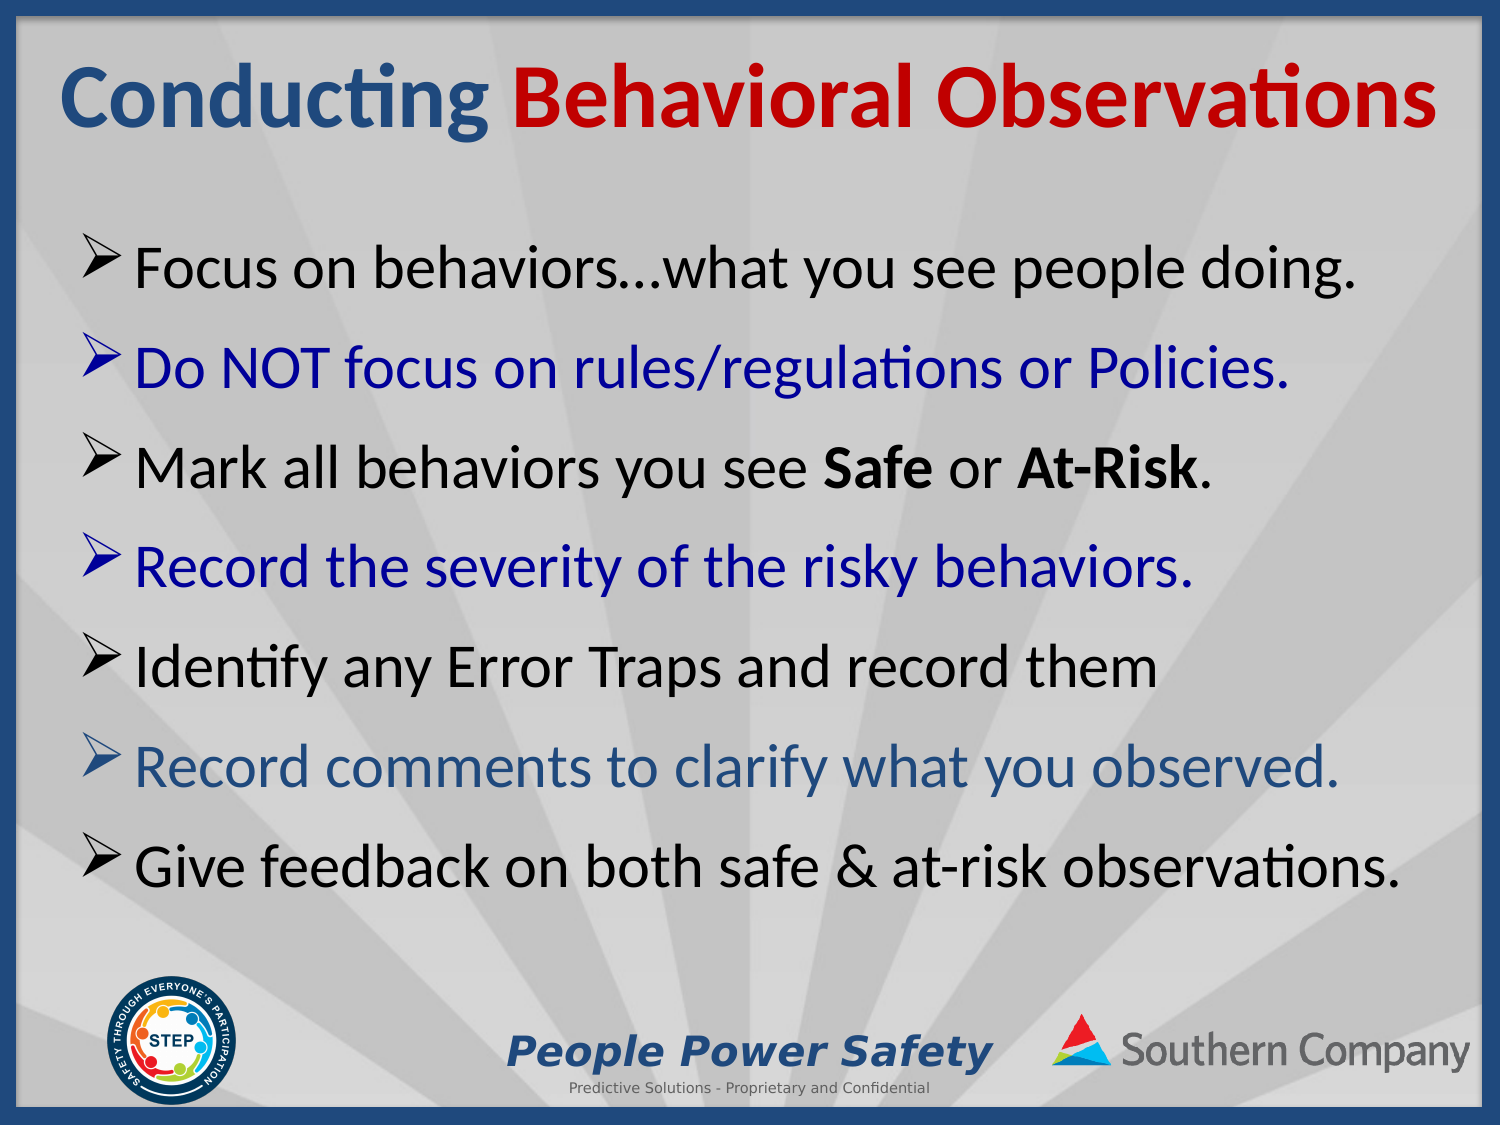

# Conducting Behavioral Observations
Focus on behaviors…what you see people doing.
Do NOT focus on rules/regulations or Policies.
Mark all behaviors you see Safe or At-Risk.
Record the severity of the risky behaviors.
Identify any Error Traps and record them
Record comments to clarify what you observed.
Give feedback on both safe & at-risk observations.